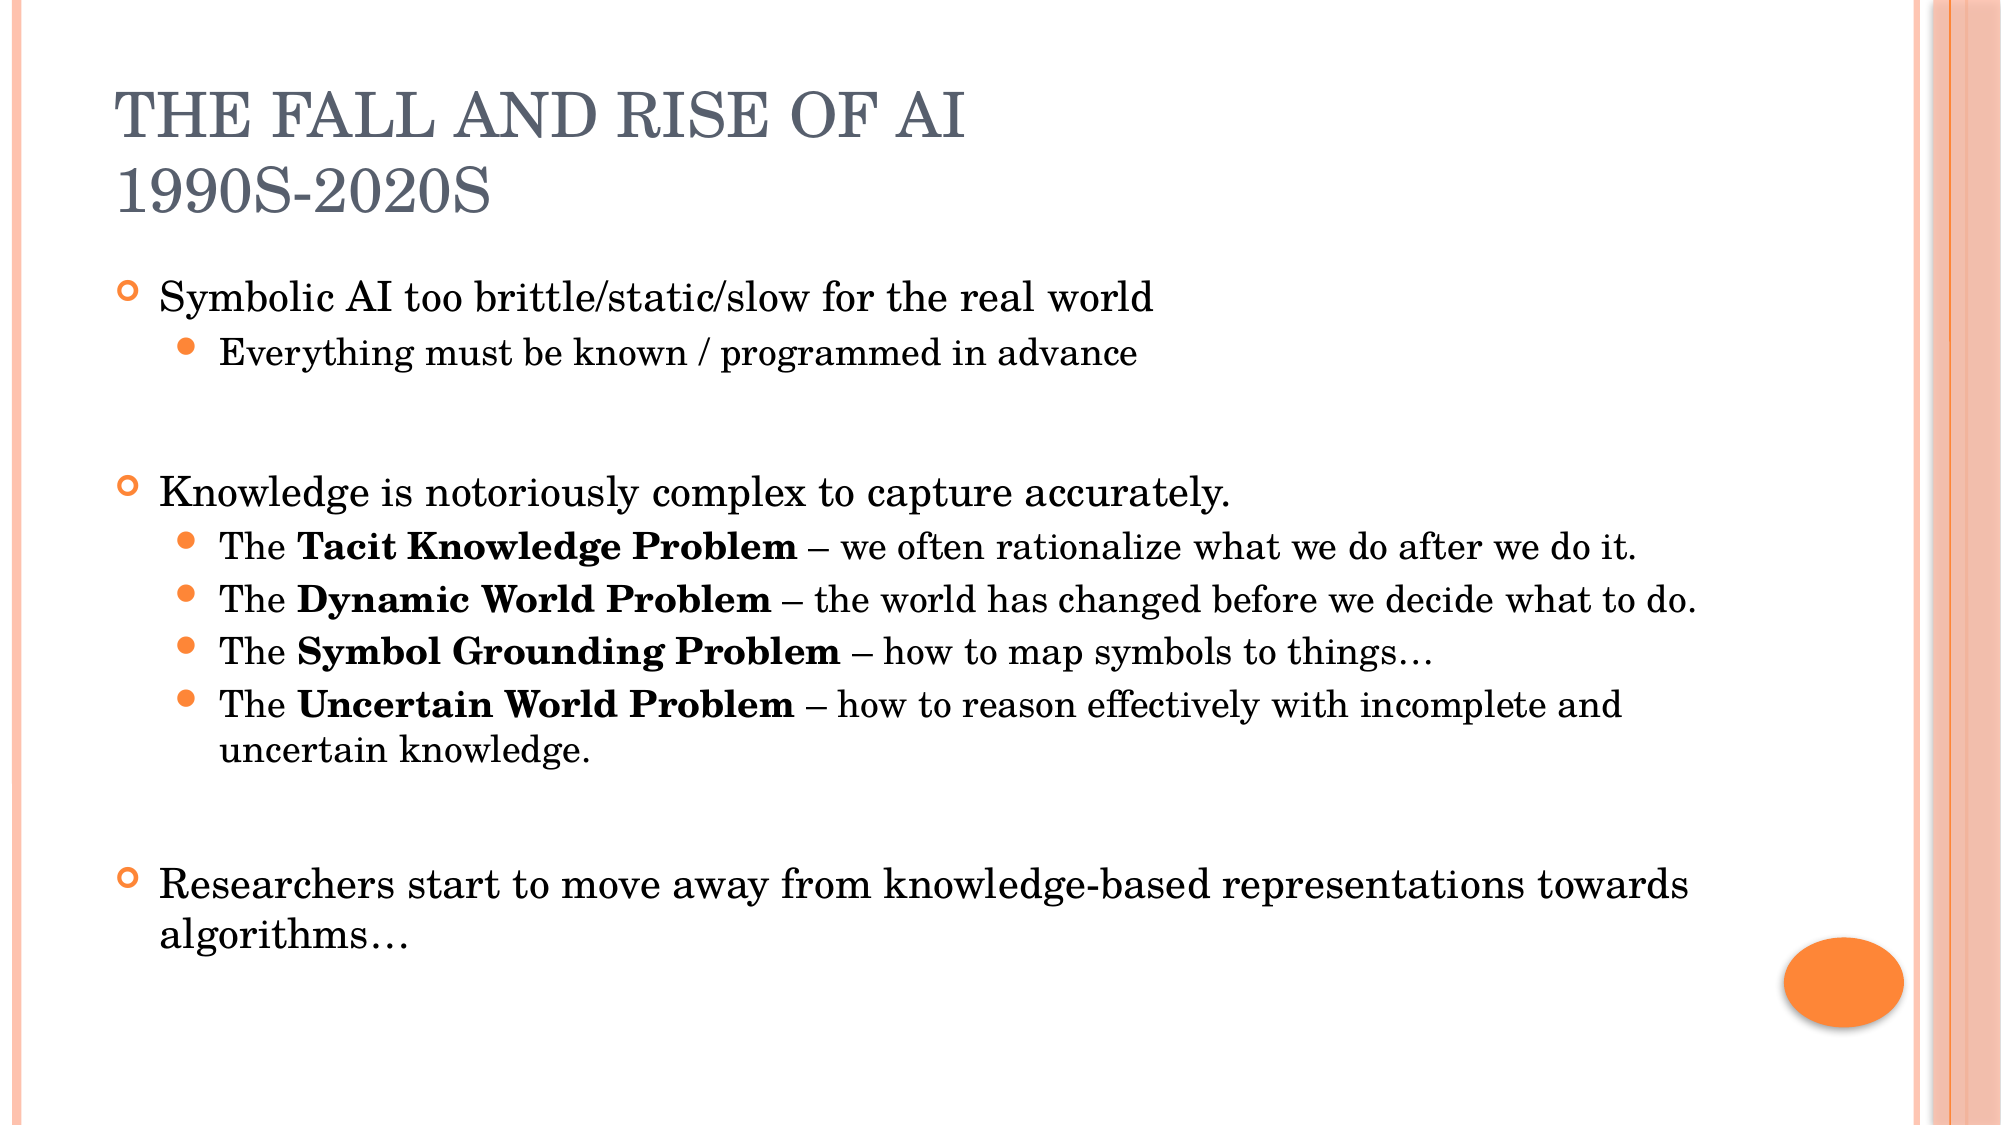

# The Fall and Rise of AI 1990s-2020s
Symbolic AI too brittle/static/slow for the real world
Everything must be known / programmed in advance

Knowledge is notoriously complex to capture accurately.
The Tacit Knowledge Problem – we often rationalize what we do after we do it.
The Dynamic World Problem – the world has changed before we decide what to do.
The Symbol Grounding Problem – how to map symbols to things…
The Uncertain World Problem – how to reason effectively with incomplete and uncertain knowledge.

Researchers start to move away from knowledge-based representations towards algorithms…